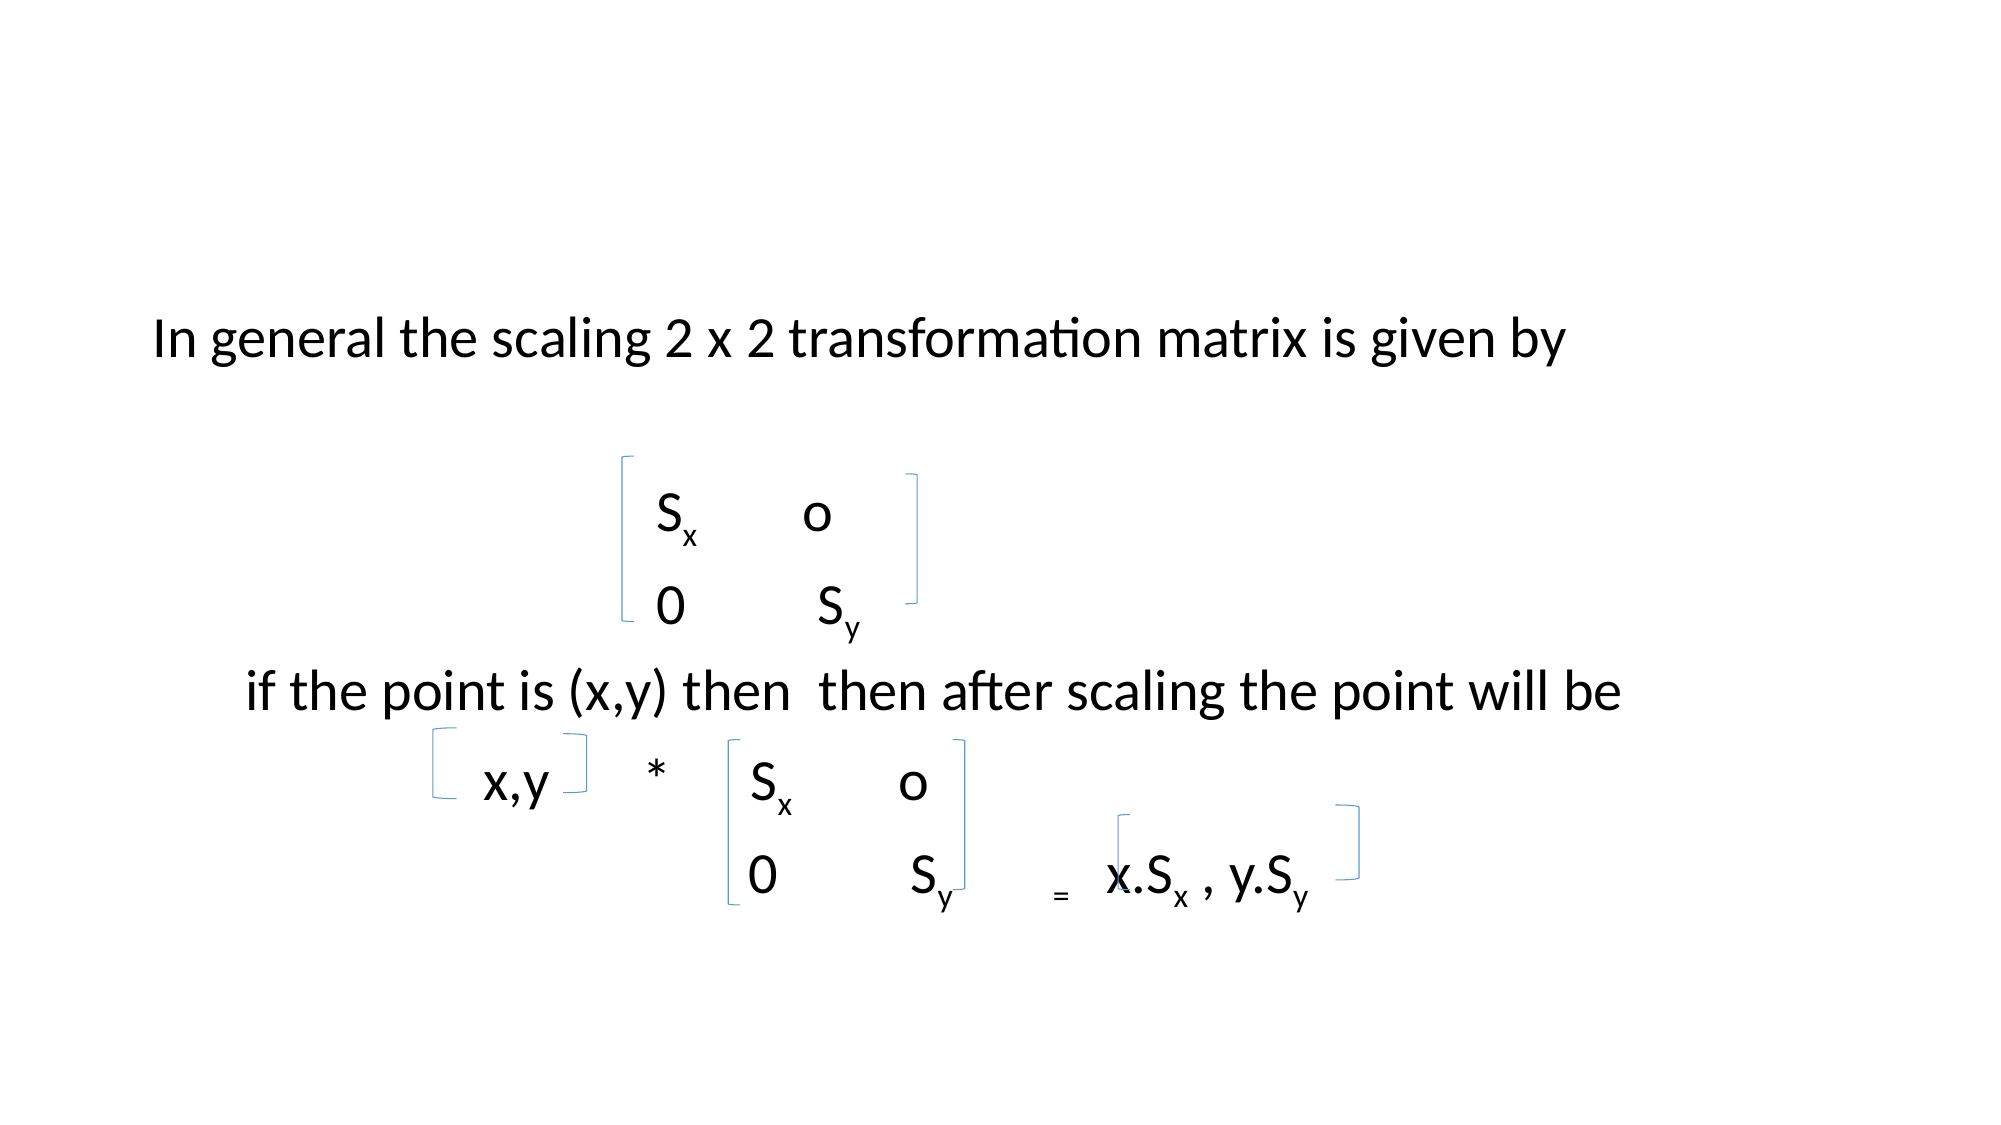

In general the scaling 2 x 2 transformation matrix is given by

                                      Sx        o
                                      0          Sy
       if the point is (x,y) then  then after scaling the point will be
                         x,y       *      Sx        o
                                             0          Sy             =    x.Sx , y.Sy